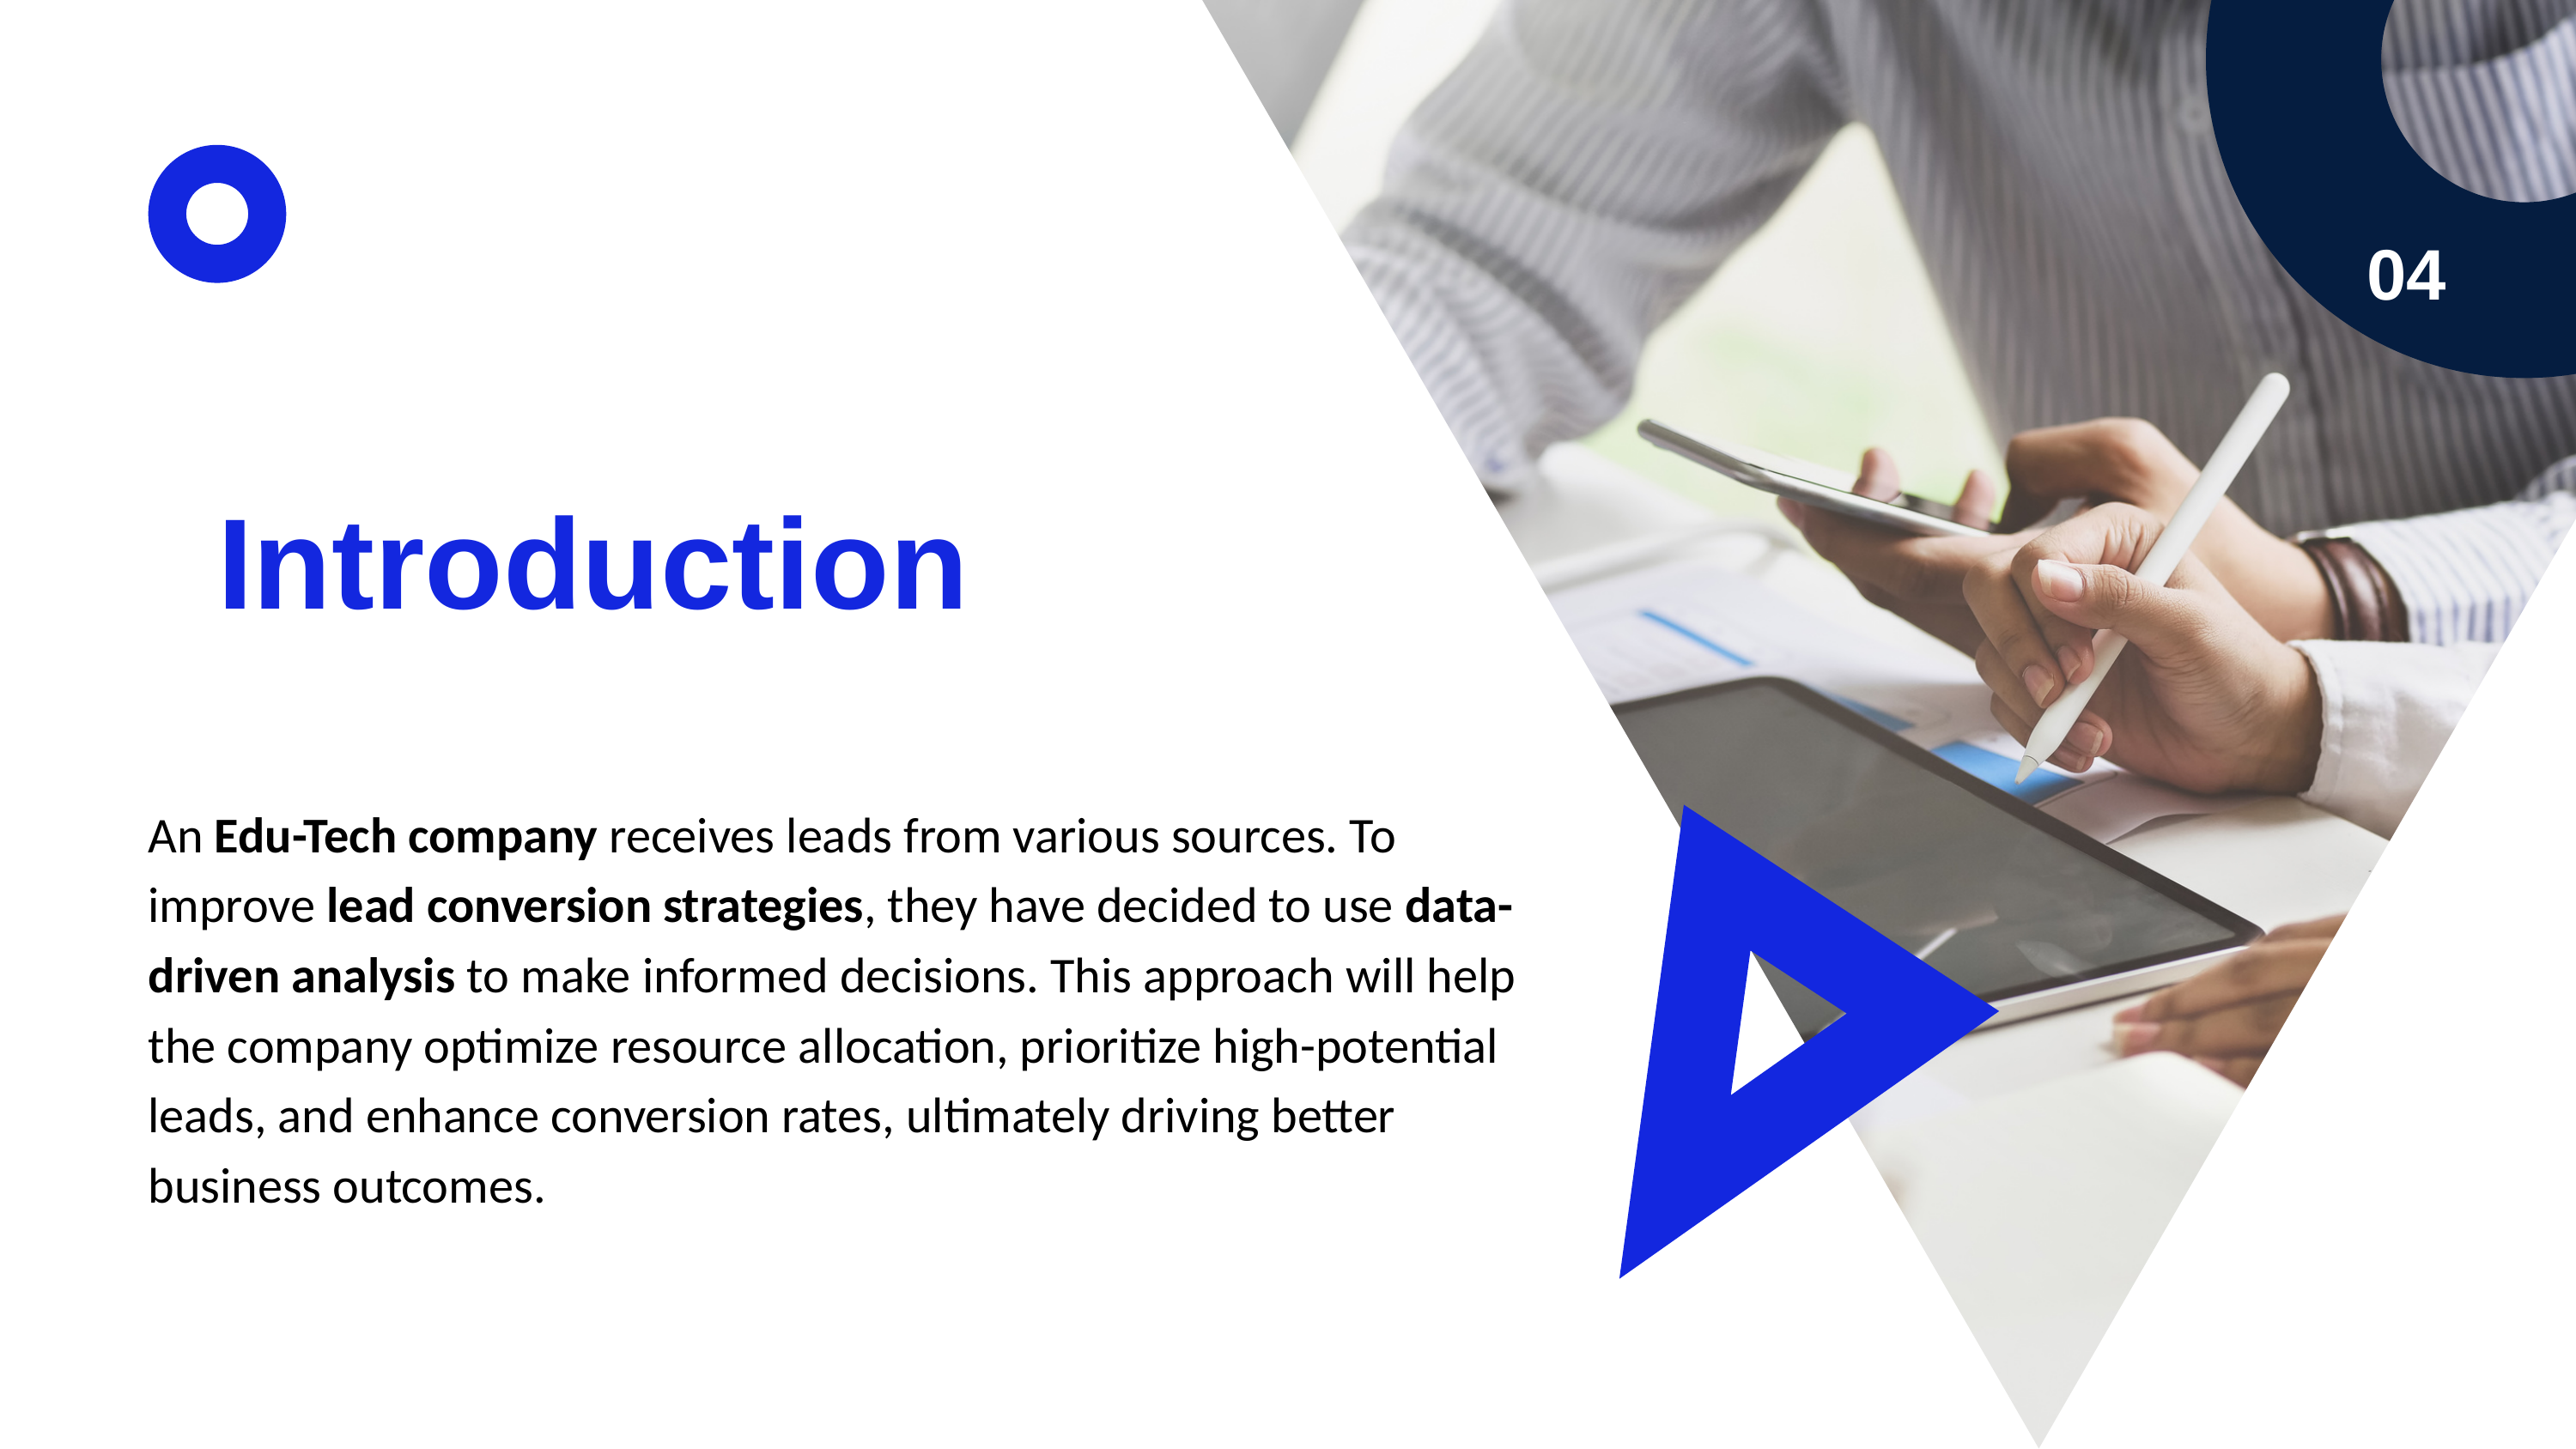

04
Introduction

An Edu-Tech company receives leads from various sources. To improve lead conversion strategies, they have decided to use data-driven analysis to make informed decisions. This approach will help the company optimize resource allocation, prioritize high-potential leads, and enhance conversion rates, ultimately driving better business outcomes.